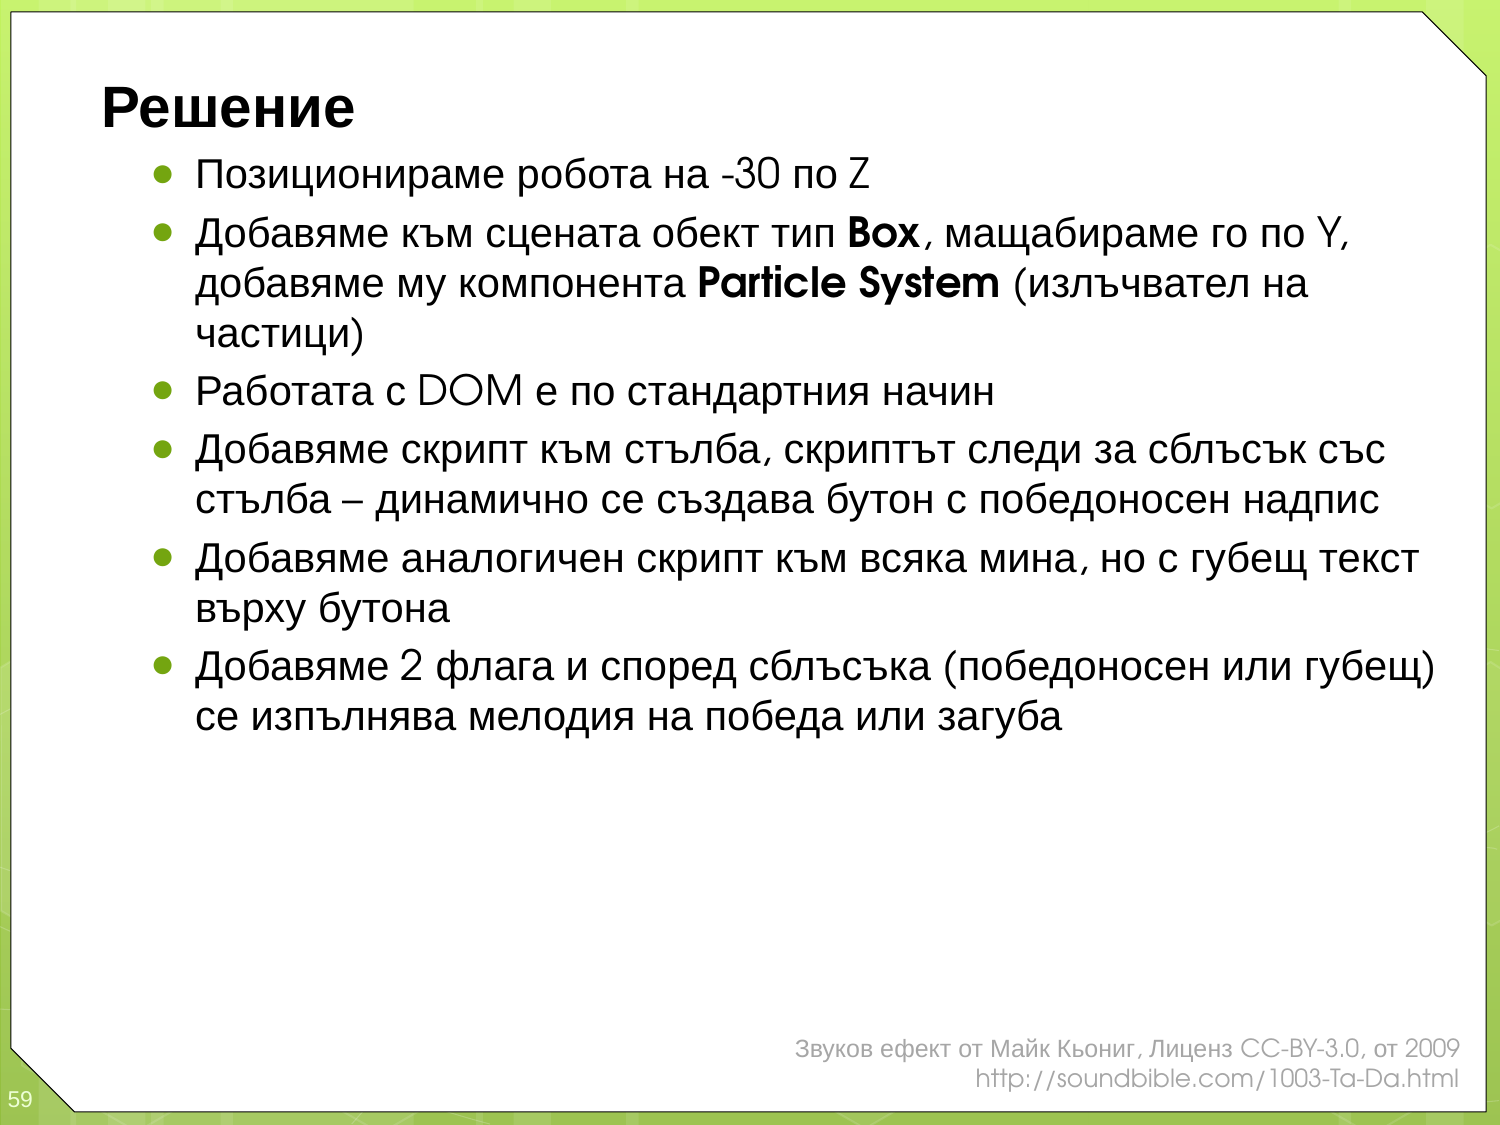

Решение
Позиционираме робота на -30 по Z
Добавяме към сцената обект тип Box, мащабираме го по Y, добавяме му компонента Particle System (излъчвател на частици)
Работата с DOM е по стандартния начин
Добавяме скрипт към стълба, скриптът следи за сблъсък със стълба – динамично се създава бутон с победоносен надпис
Добавяме аналогичен скрипт към всяка мина, но с губещ текст върху бутона
Добавяме 2 флага и според сблъсъка (победоносен или губещ) се изпълнява мелодия на победа или загуба
Звуков ефект от Майк Кьониг, Лиценз CC-BY-3.0, от 2009
http://soundbible.com/1003-Ta-Da.html